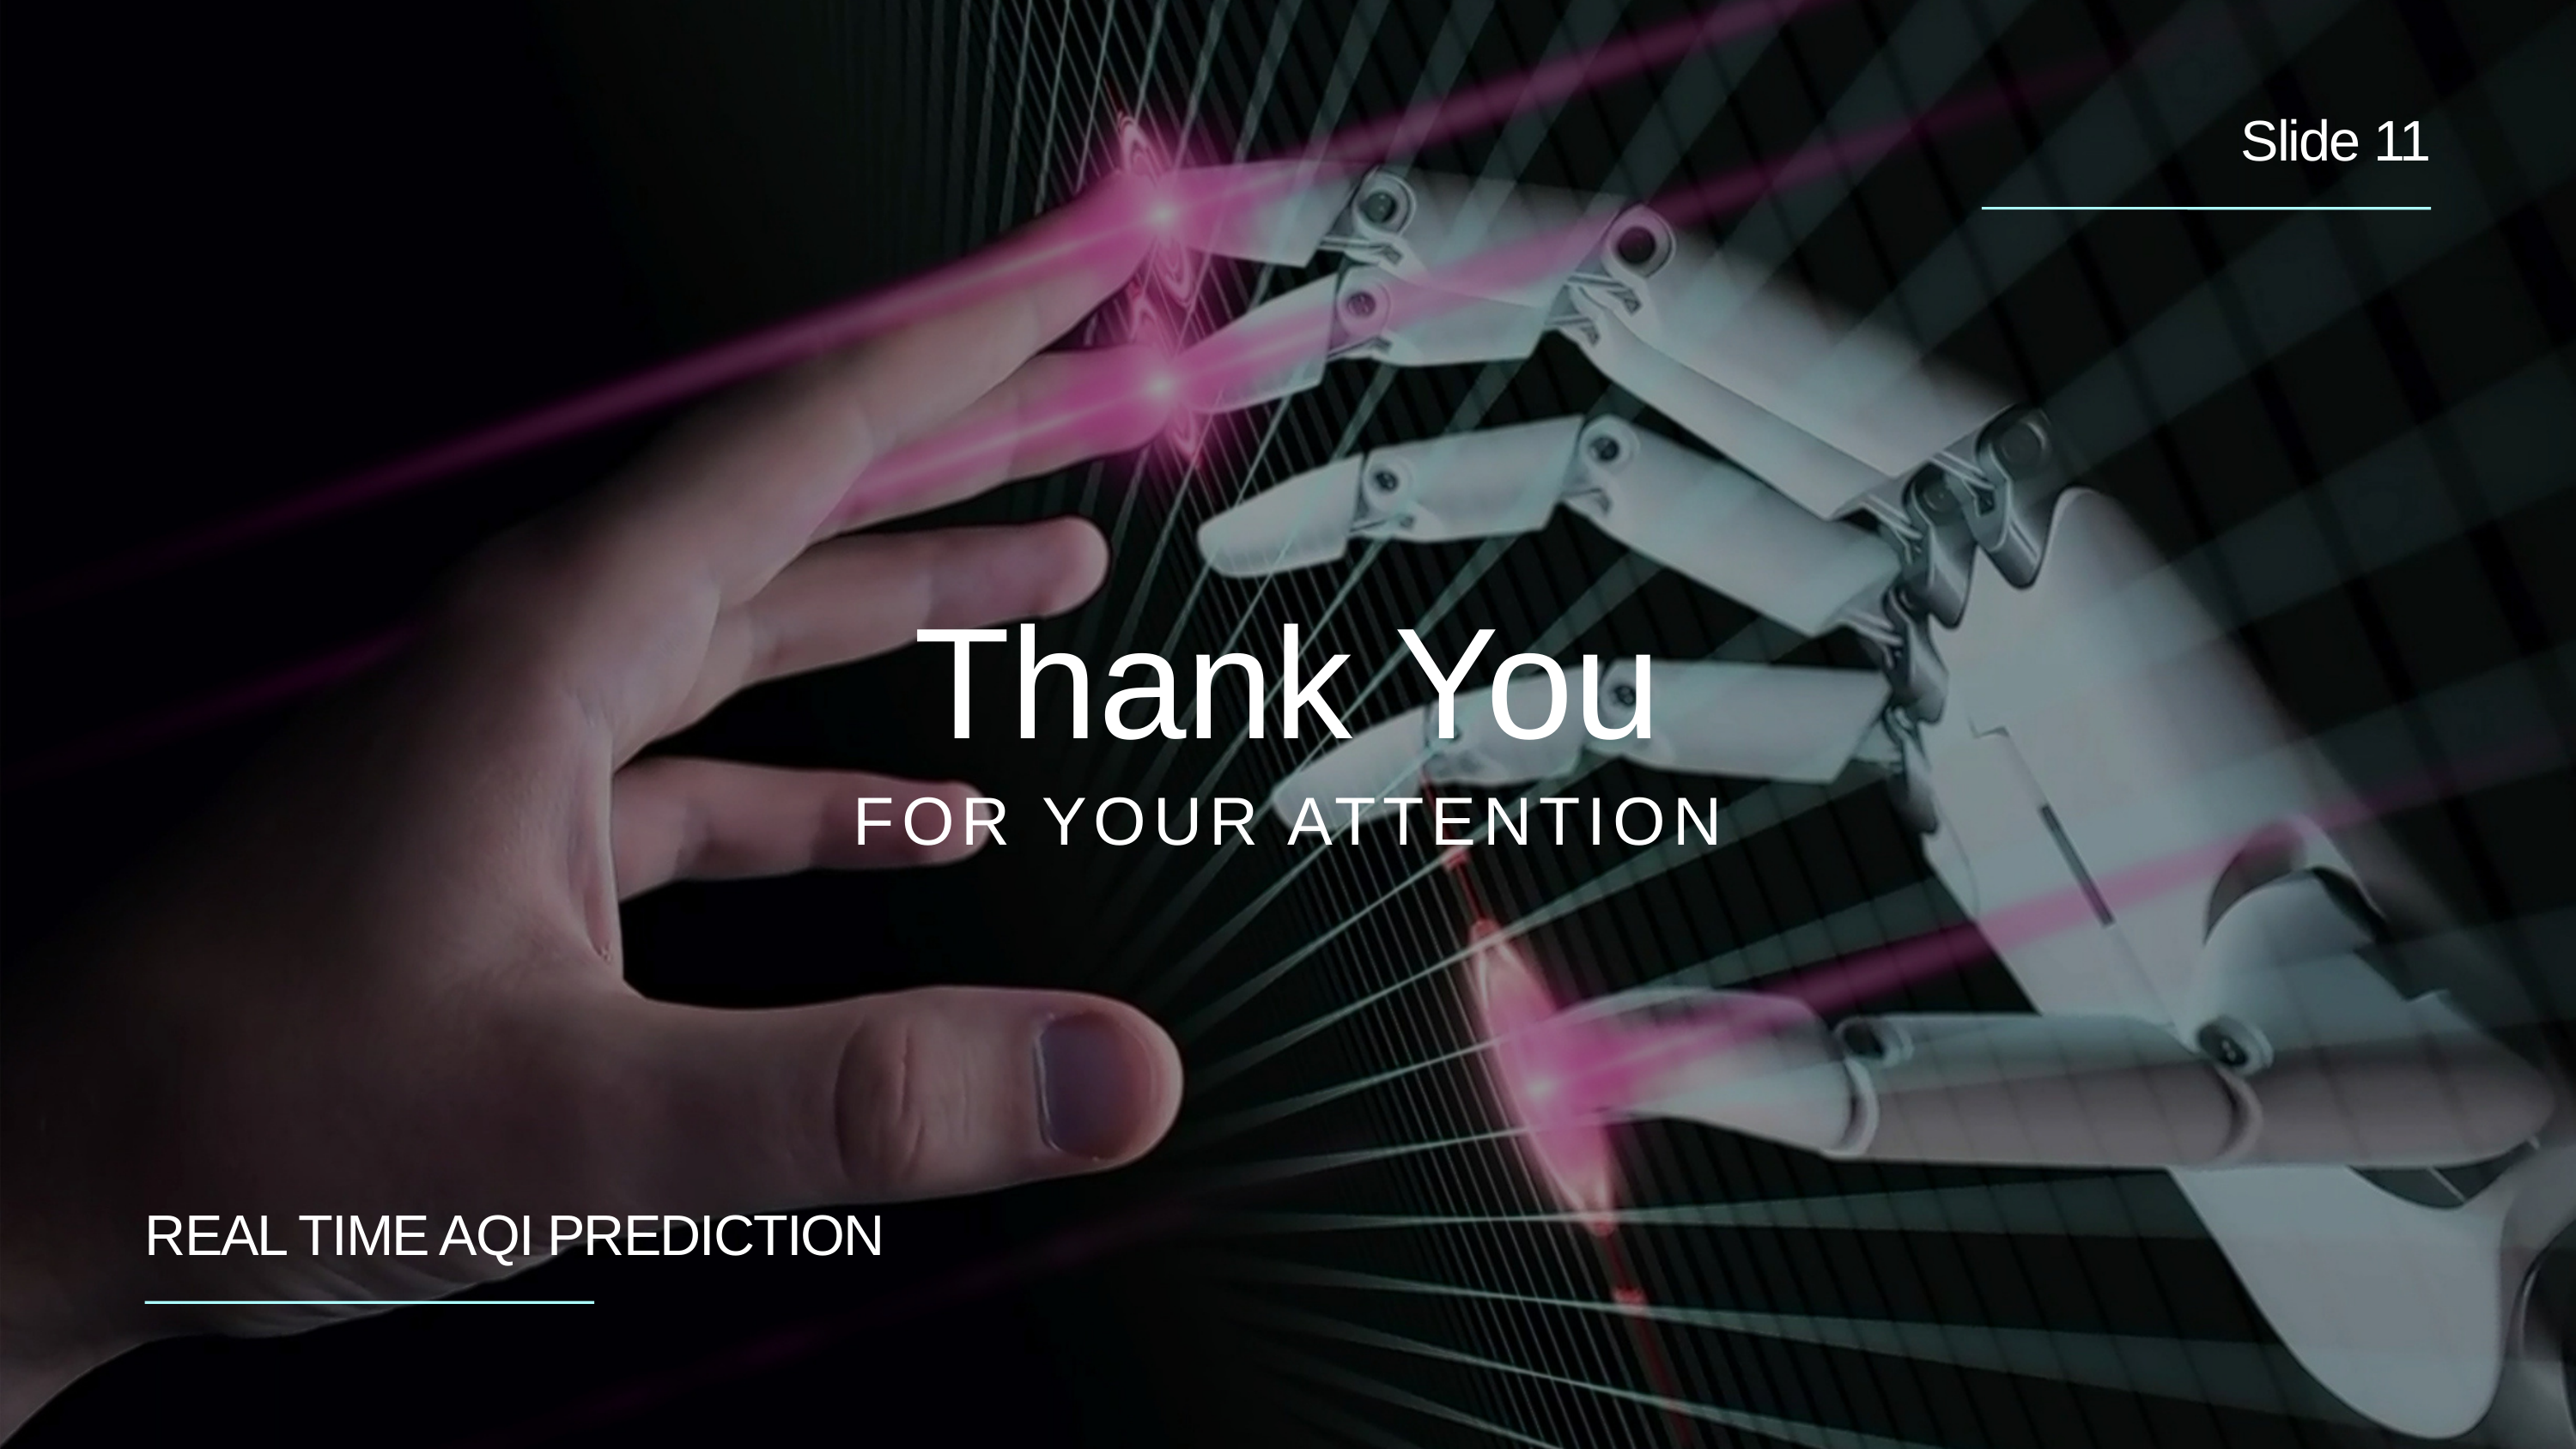

Slide 11

Thank You
FOR YOUR ATTENTION
REAL TIME AQI PREDICTION